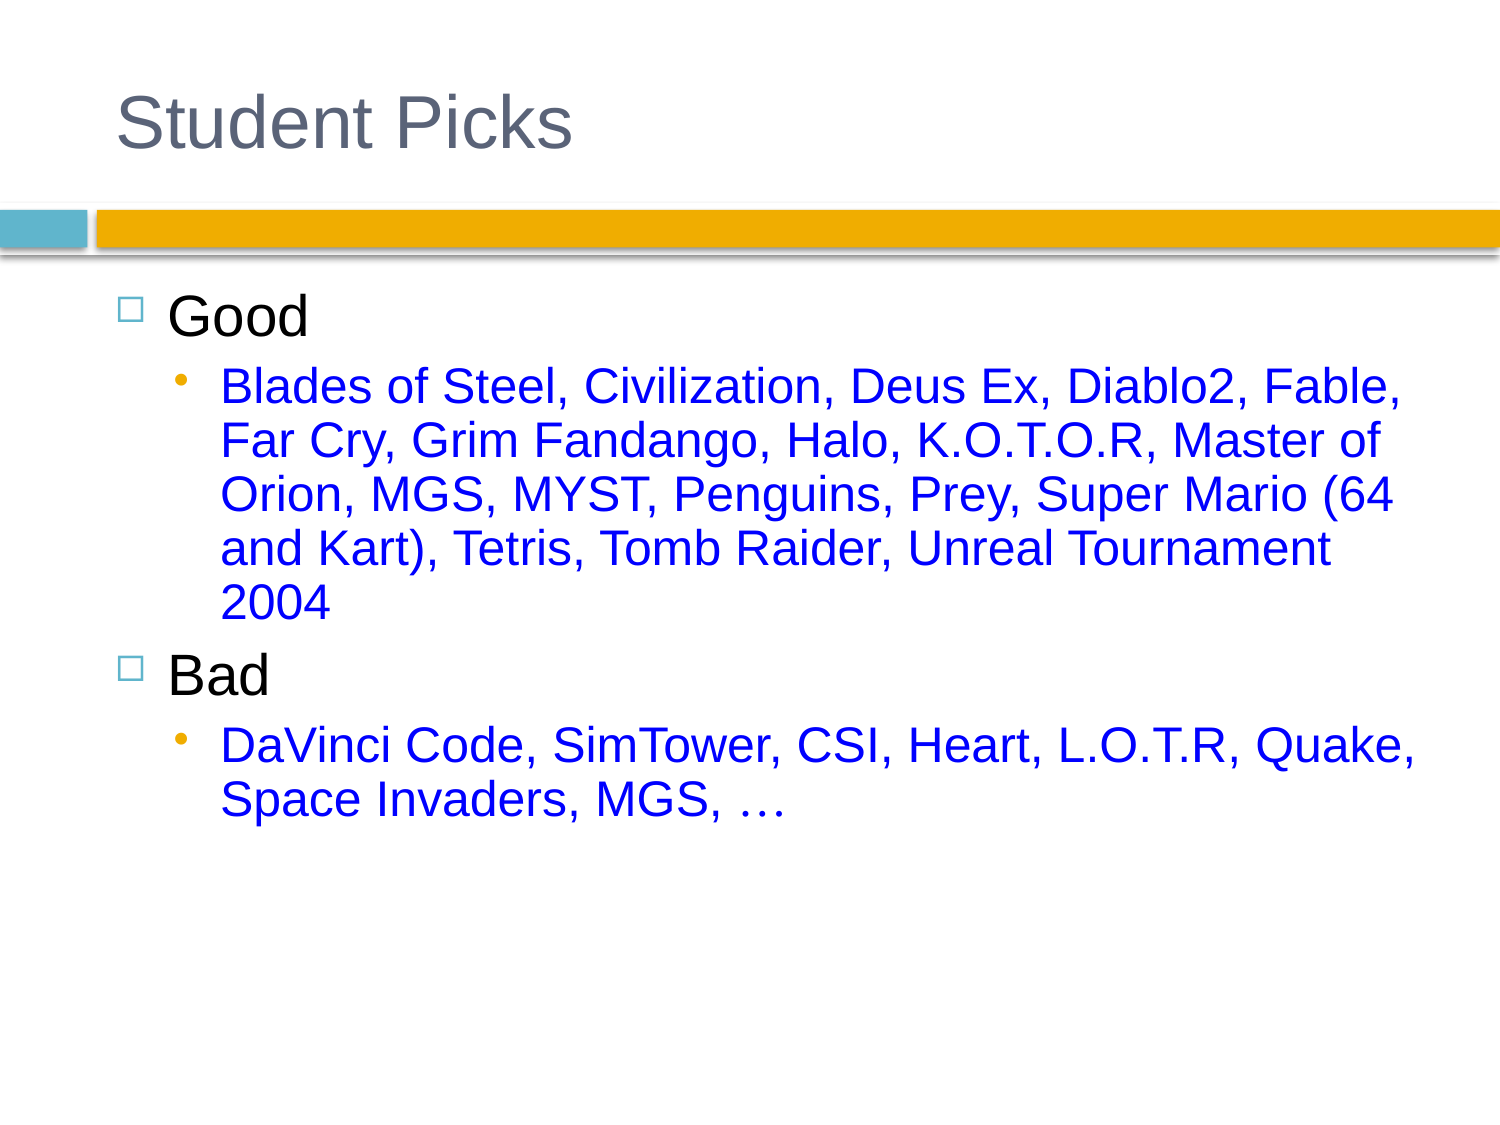

# Student Picks
Good
Blades of Steel, Civilization, Deus Ex, Diablo2, Fable, Far Cry, Grim Fandango, Halo, K.O.T.O.R, Master of Orion, MGS, MYST, Penguins, Prey, Super Mario (64 and Kart), Tetris, Tomb Raider, Unreal Tournament 2004
Bad
DaVinci Code, SimTower, CSI, Heart, L.O.T.R, Quake, Space Invaders, MGS, …